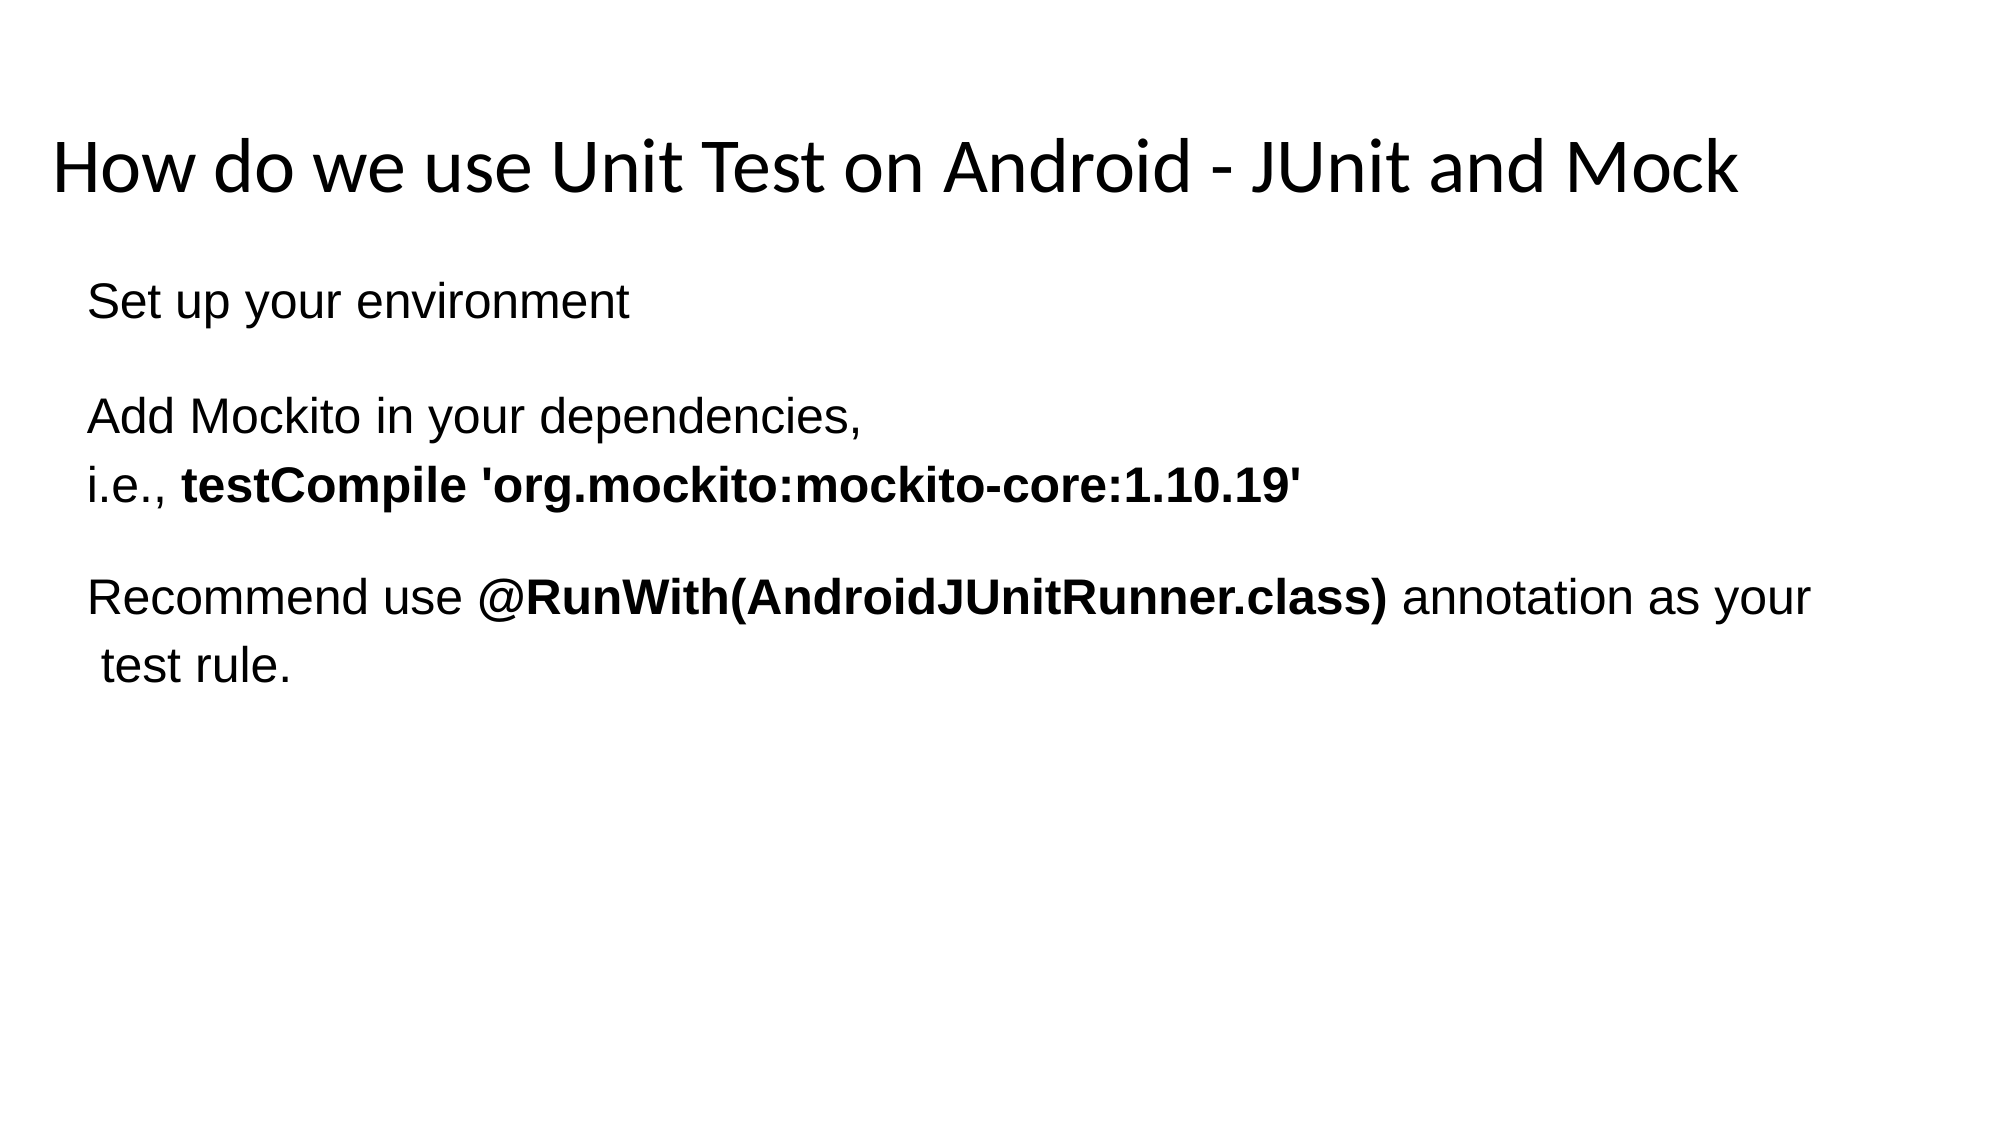

# How do we use Unit Test on Android - JUnit and Mock
Set up your environment

Add Mockito in your dependencies,
i.e., testCompile 'org.mockito:mockito-core:1.10.19'
Recommend use @RunWith(AndroidJUnitRunner.class) annotation as your  test rule.